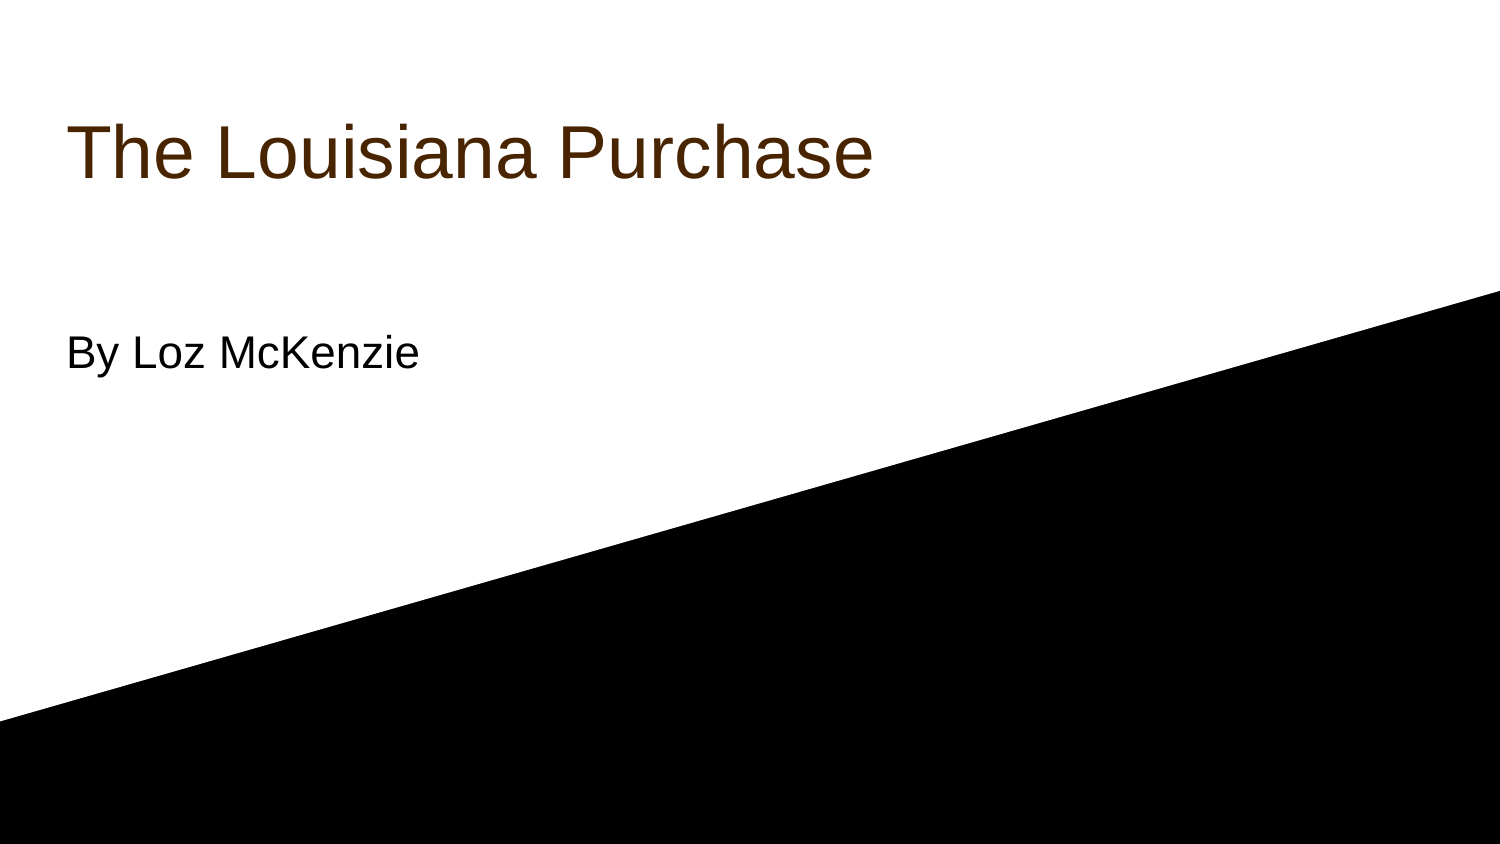

# The Louisiana Purchase
By Loz McKenzie